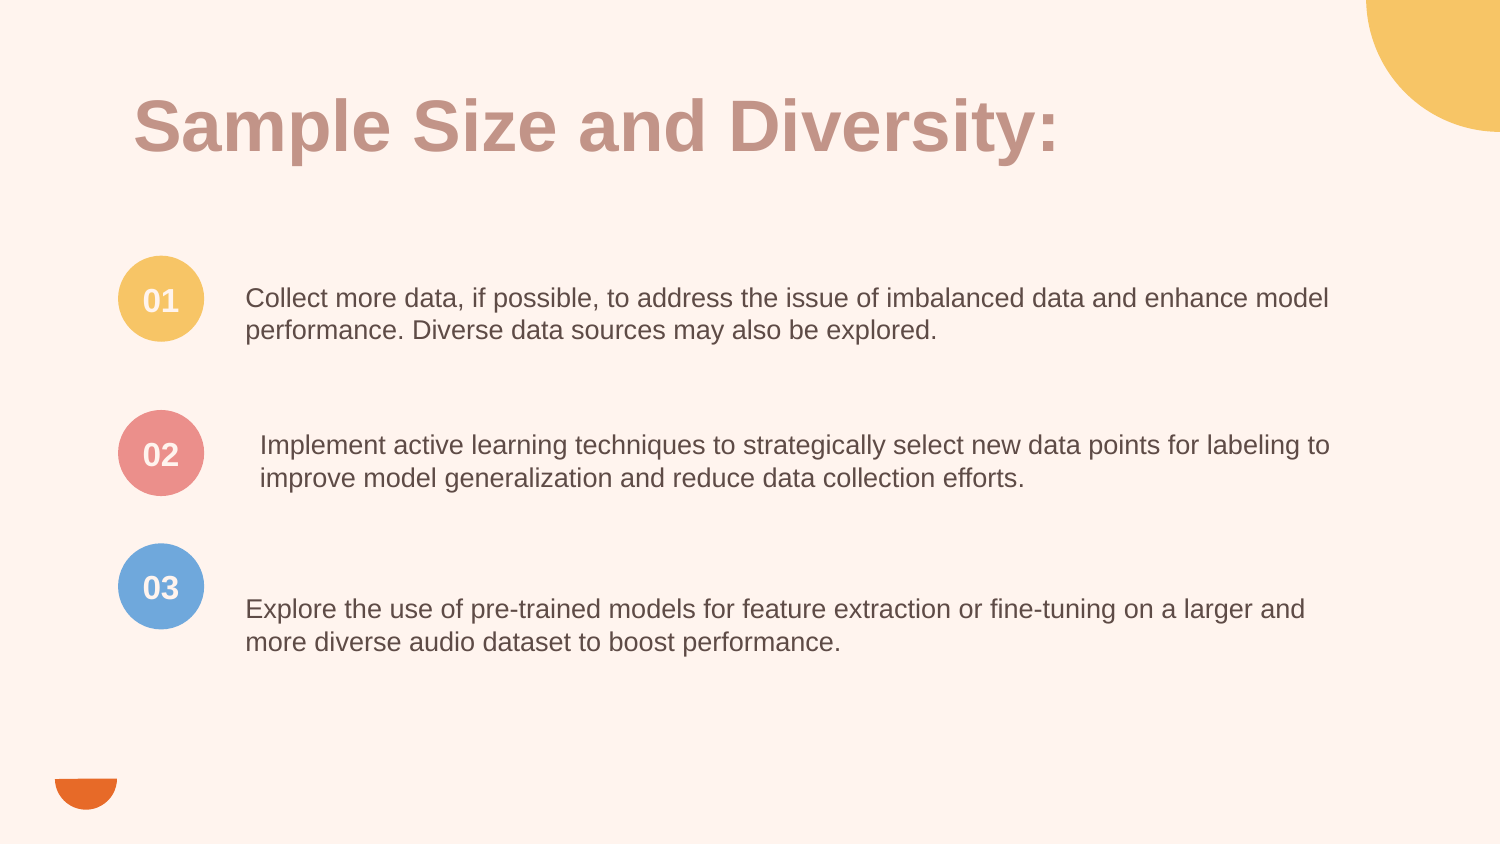

# Sample Size and Diversity:
Collect more data, if possible, to address the issue of imbalanced data and enhance model performance. Diverse data sources may also be explored.
01
Implement active learning techniques to strategically select new data points for labeling to improve model generalization and reduce data collection efforts.
02
03
Explore the use of pre-trained models for feature extraction or fine-tuning on a larger and more diverse audio dataset to boost performance.